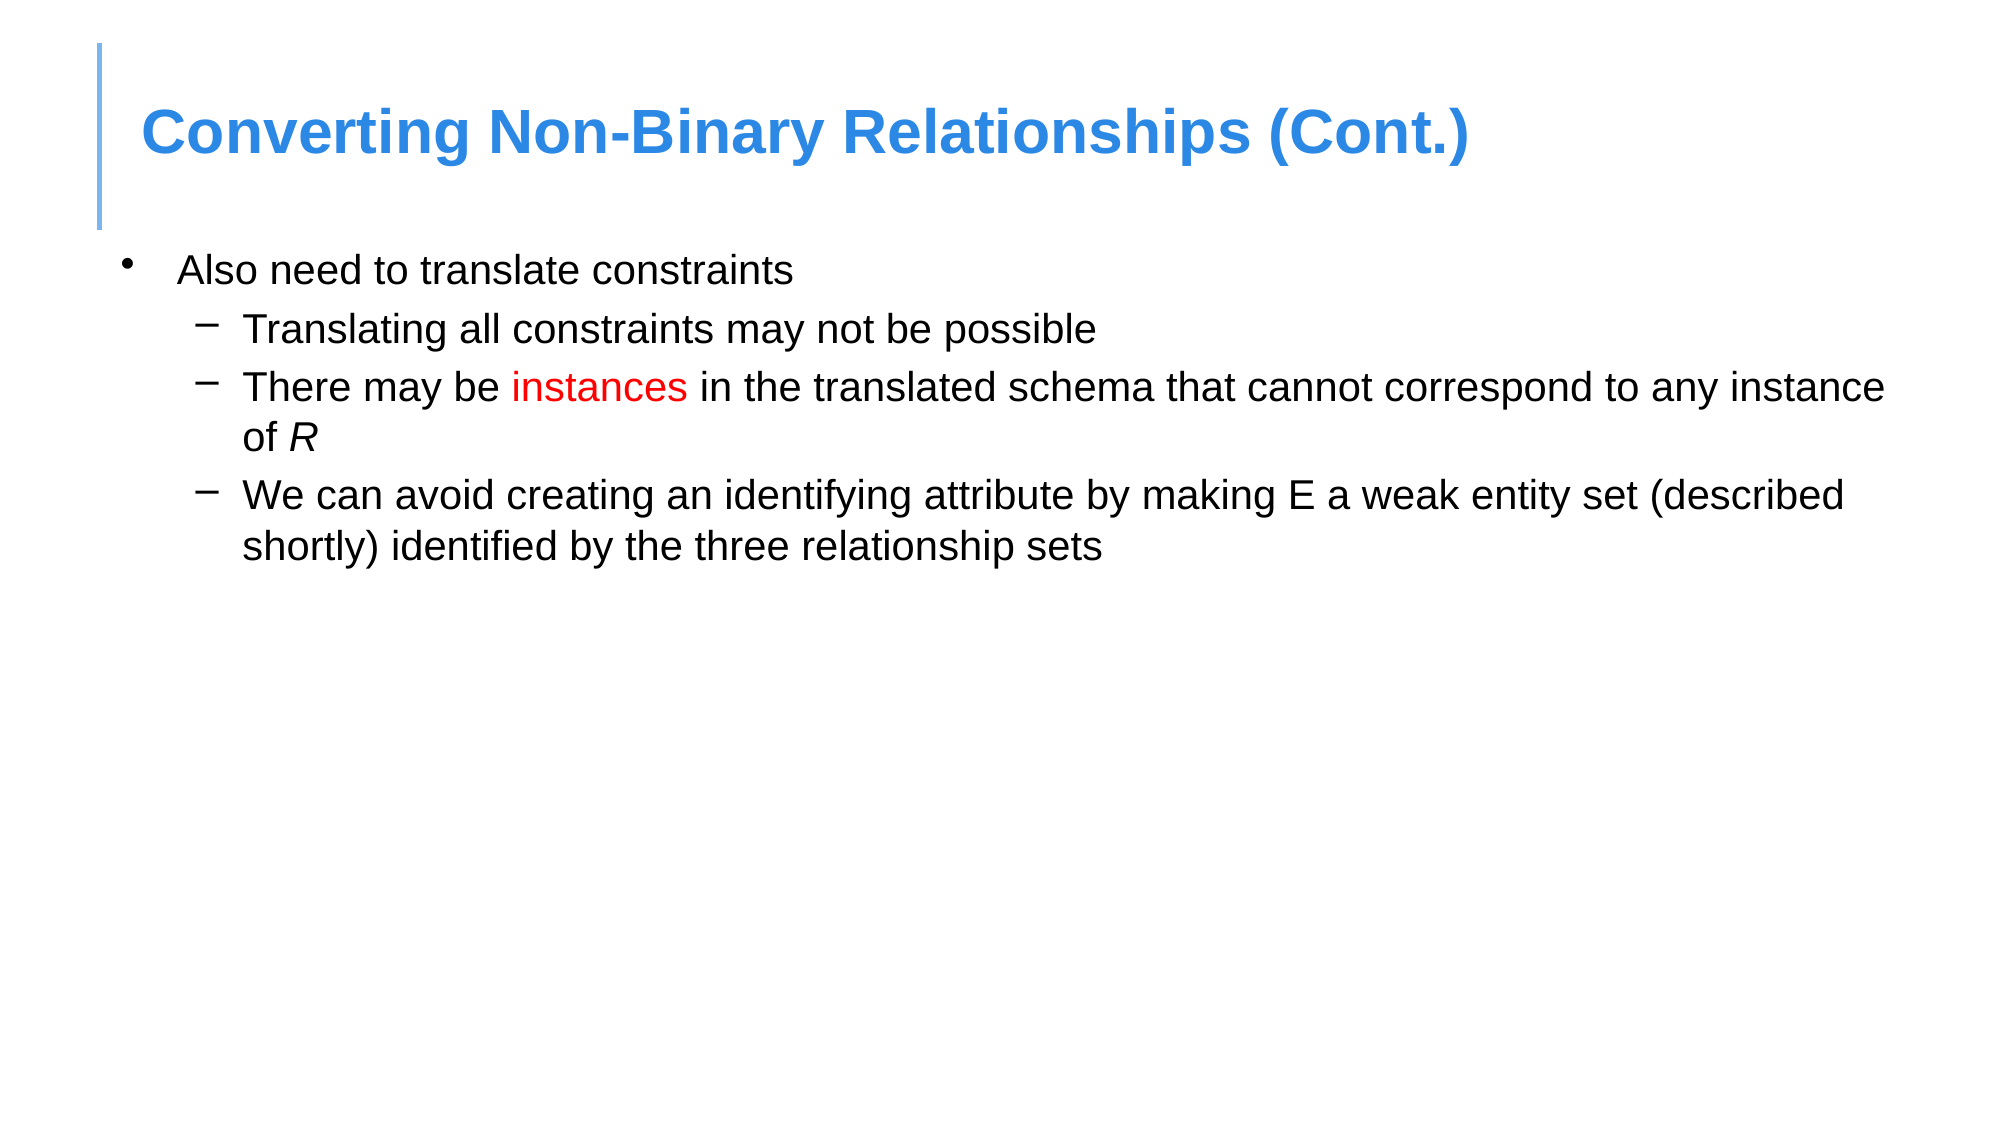

Converting Non-Binary Relationships (Cont.)
Also need to translate constraints
Translating all constraints may not be possible
There may be instances in the translated schema that cannot correspond to any instance of R
We can avoid creating an identifying attribute by making E a weak entity set (described shortly) identified by the three relationship sets